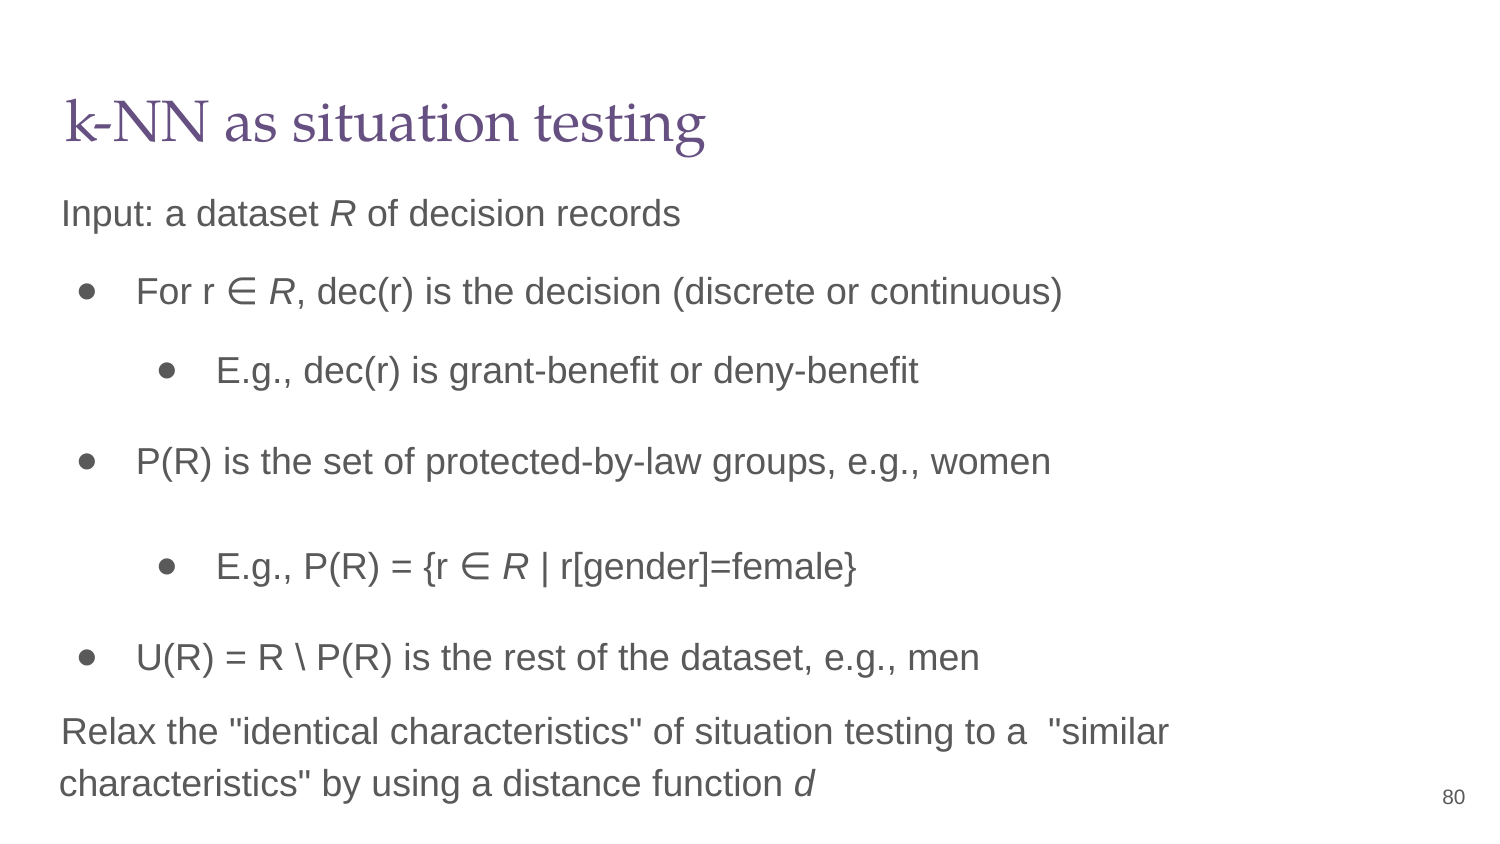

# k-NN as situation testing
Input: a dataset R of decision records
For r ∈ R, dec(r) is the decision (discrete or continuous)
E.g., dec(r) is grant-benefit or deny-benefit

P(R) is the set of protected-by-law groups, e.g., women

E.g., P(R) = {r ∈ R | r[gender]=female}

U(R) = R \ P(R) is the rest of the dataset, e.g., men
Relax the "identical characteristics" of situation testing to a  "similar characteristics" by using a distance function d
80